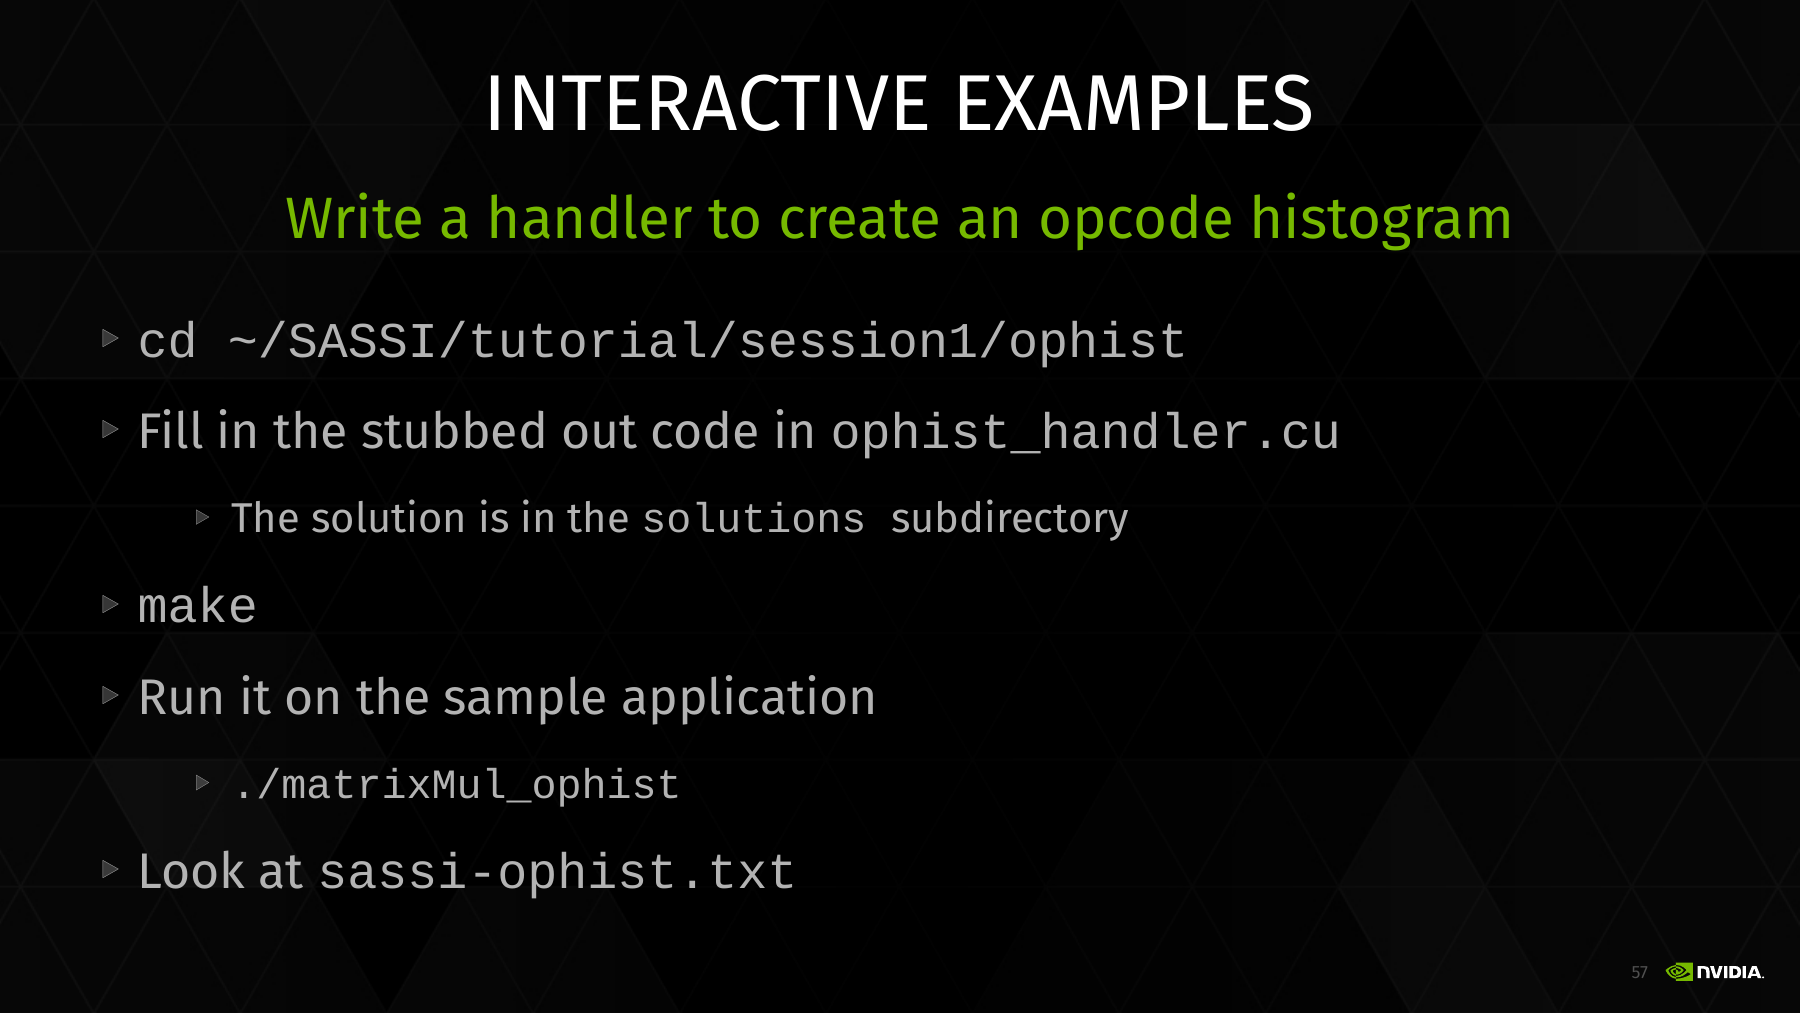

# Interactive examples
Write a handler to create an opcode histogram
cd ~/SASSI/tutorial/session1/ophist
Fill in the stubbed out code in ophist_handler.cu
The solution is in the solutions subdirectory
make
Run it on the sample application
./matrixMul_ophist
Look at sassi-ophist.txt